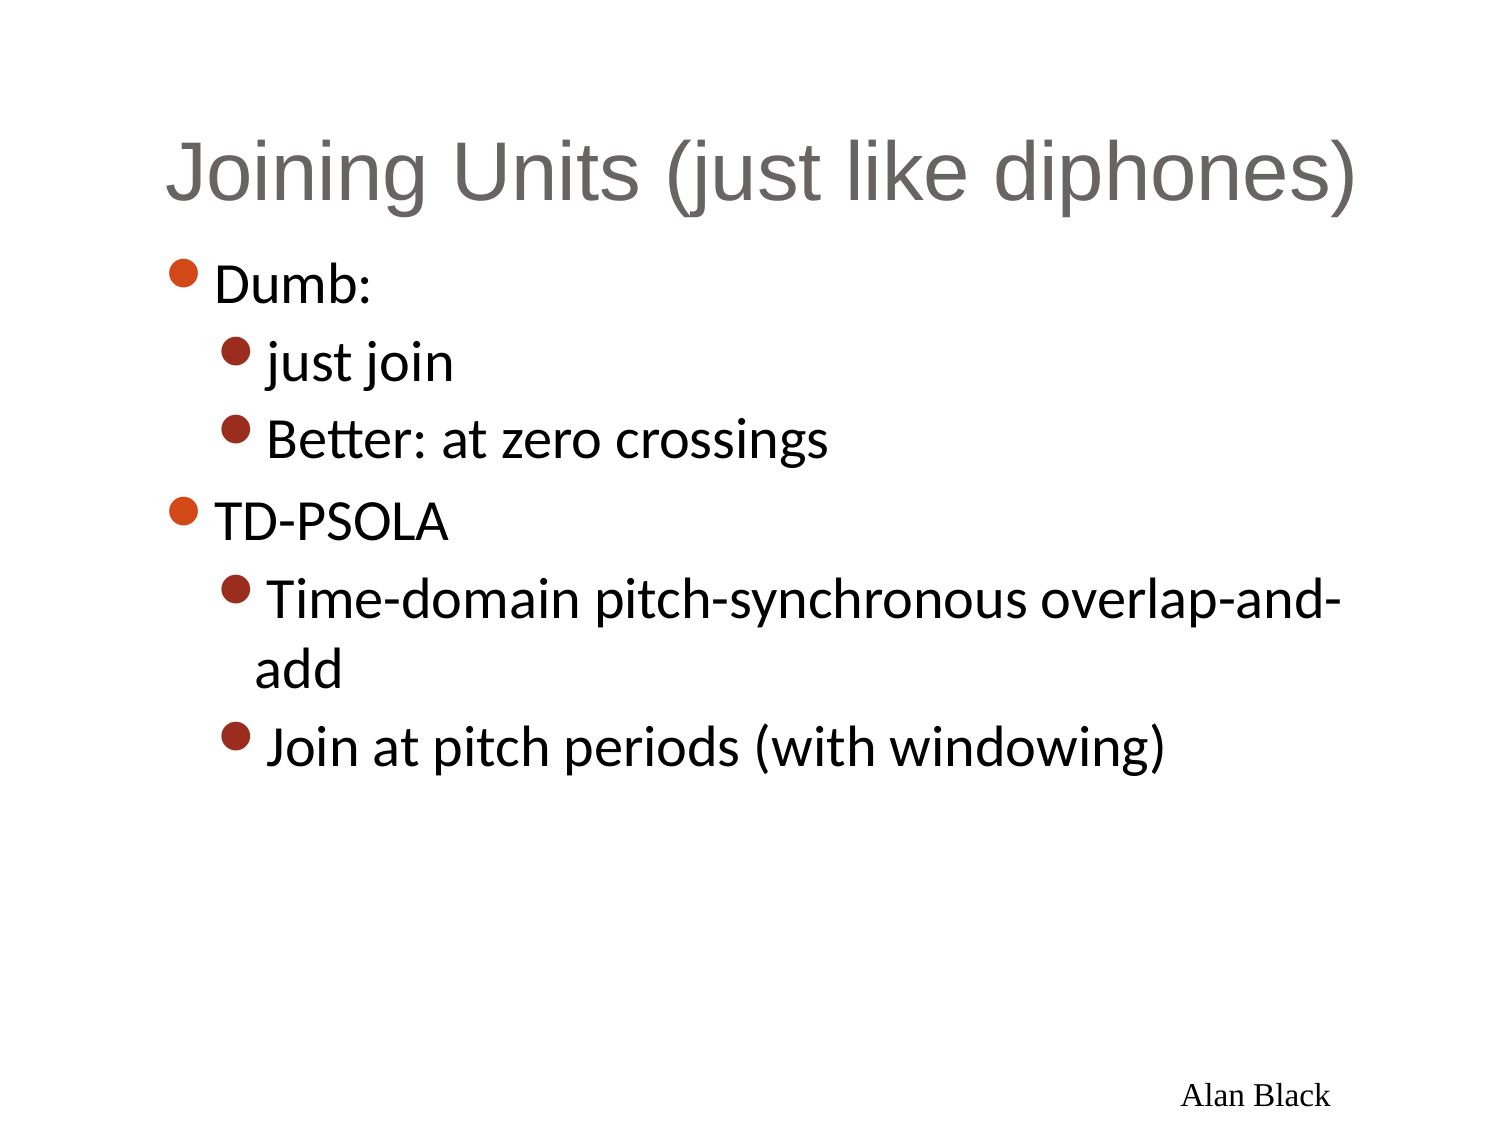

# Joining Units (just like diphones)
Dumb:
just join
Better: at zero crossings
TD-PSOLA
Time-domain pitch-synchronous overlap-and-add
Join at pitch periods (with windowing)
Alan Black